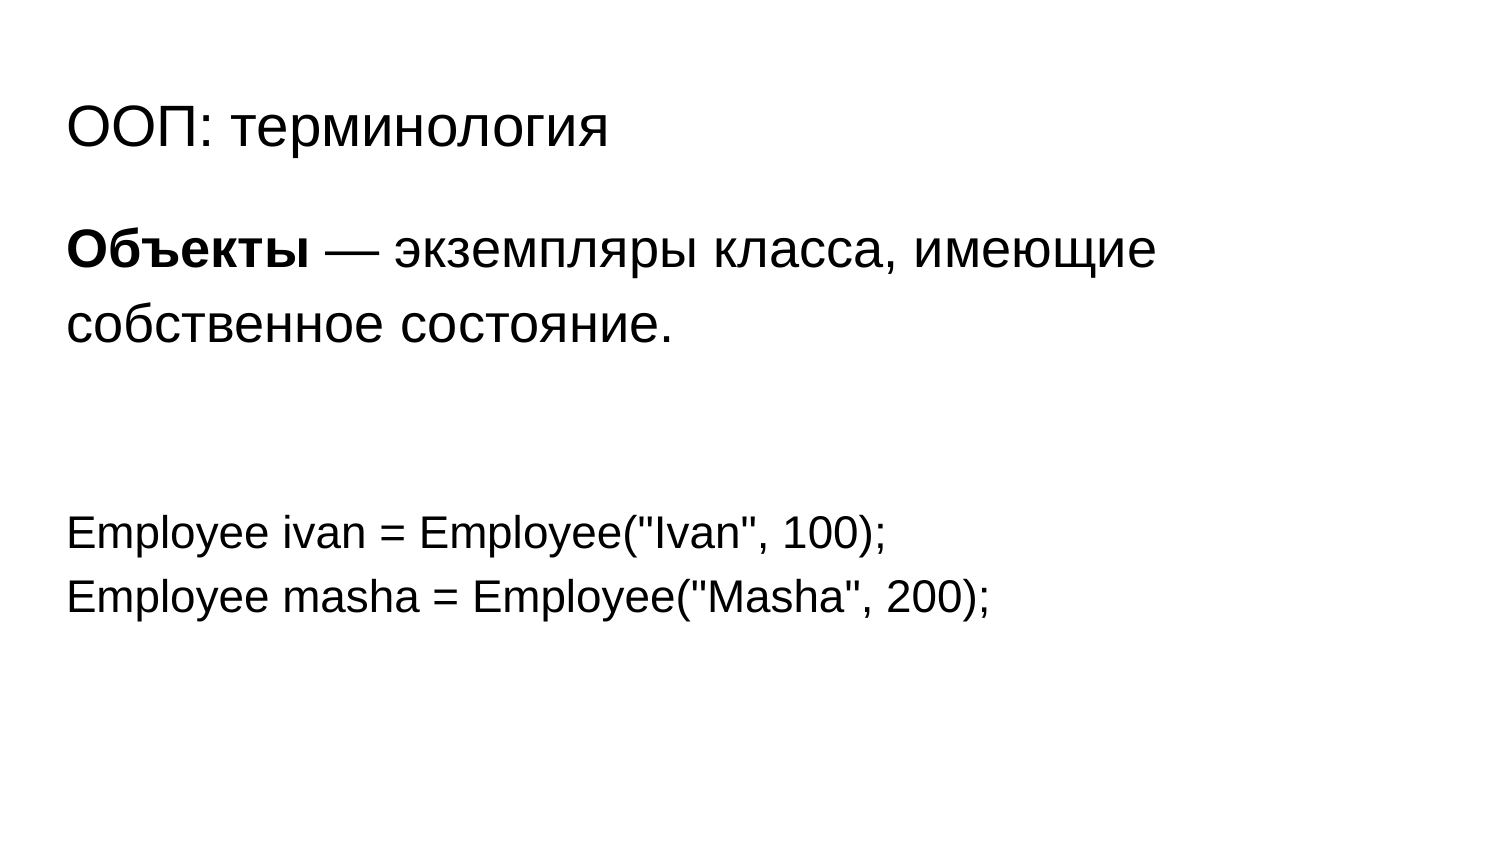

# ООП: терминология
Объекты — экземпляры класса, имеющие собственное состояние.

Employee ivan = Employee("Ivan", 100);
Employee masha = Employee("Masha", 200);